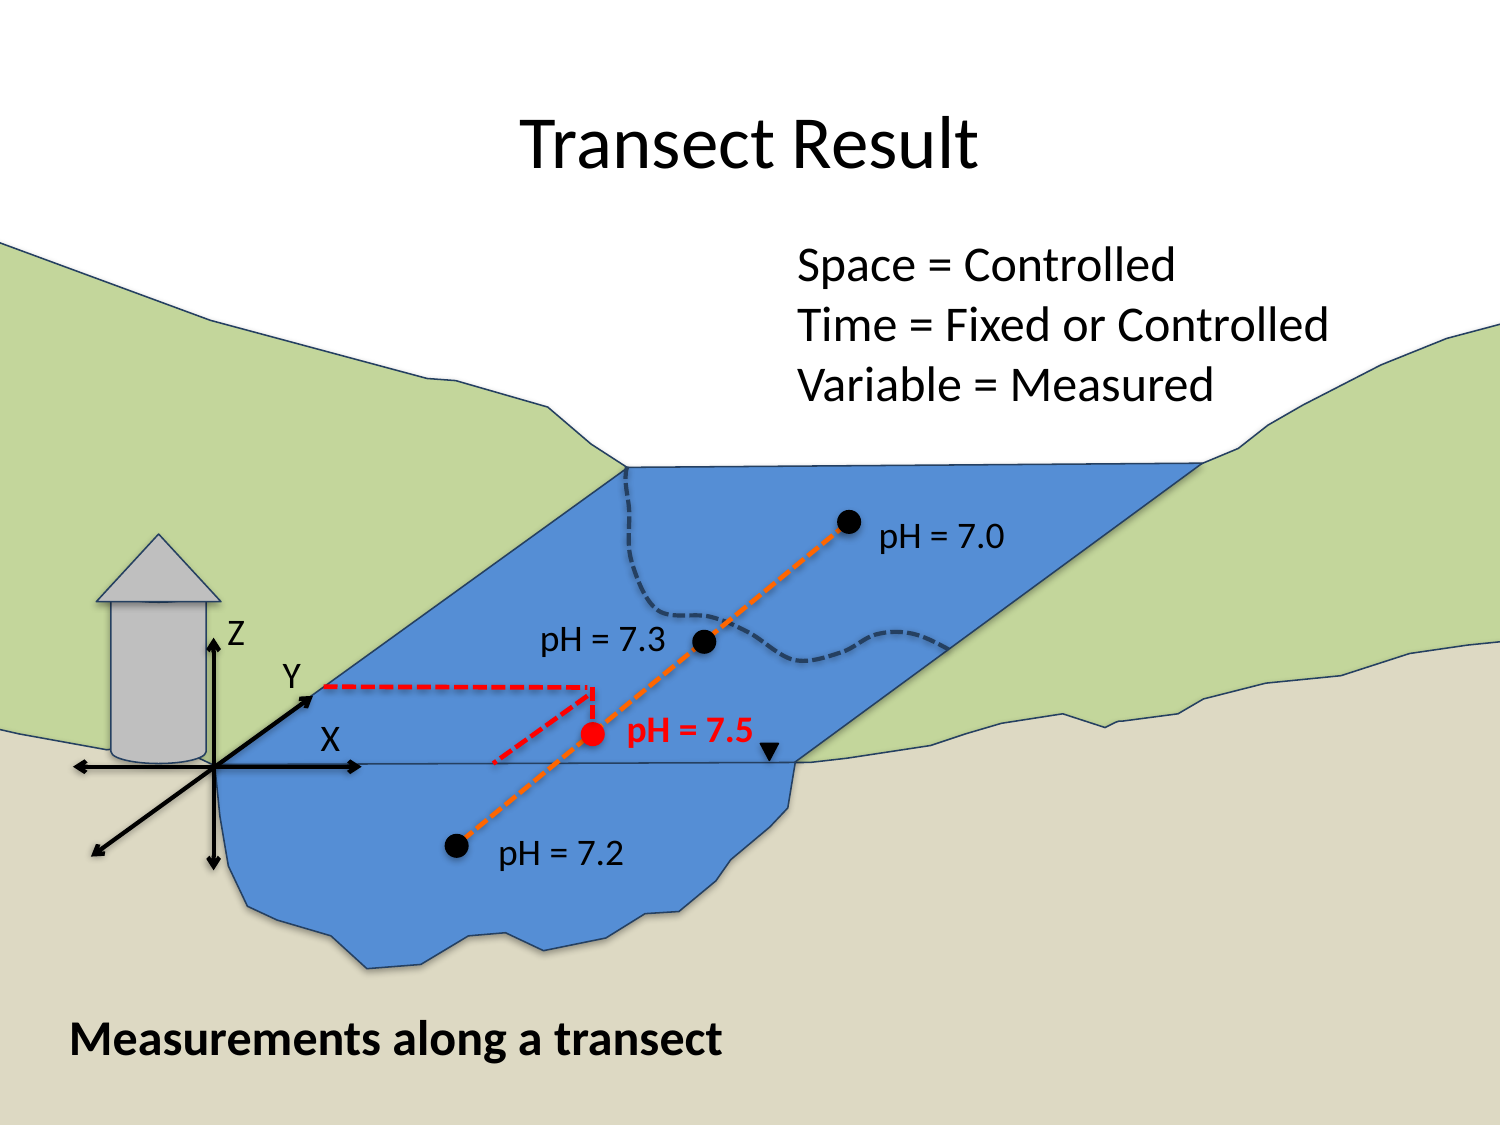

# Transect Result
Space = Controlled
Time = Fixed or Controlled
Variable = Measured

pH = 7.0

Z
Y
X
pH = 7.3

pH = 7.5

pH = 7.2

Measurements along a transect